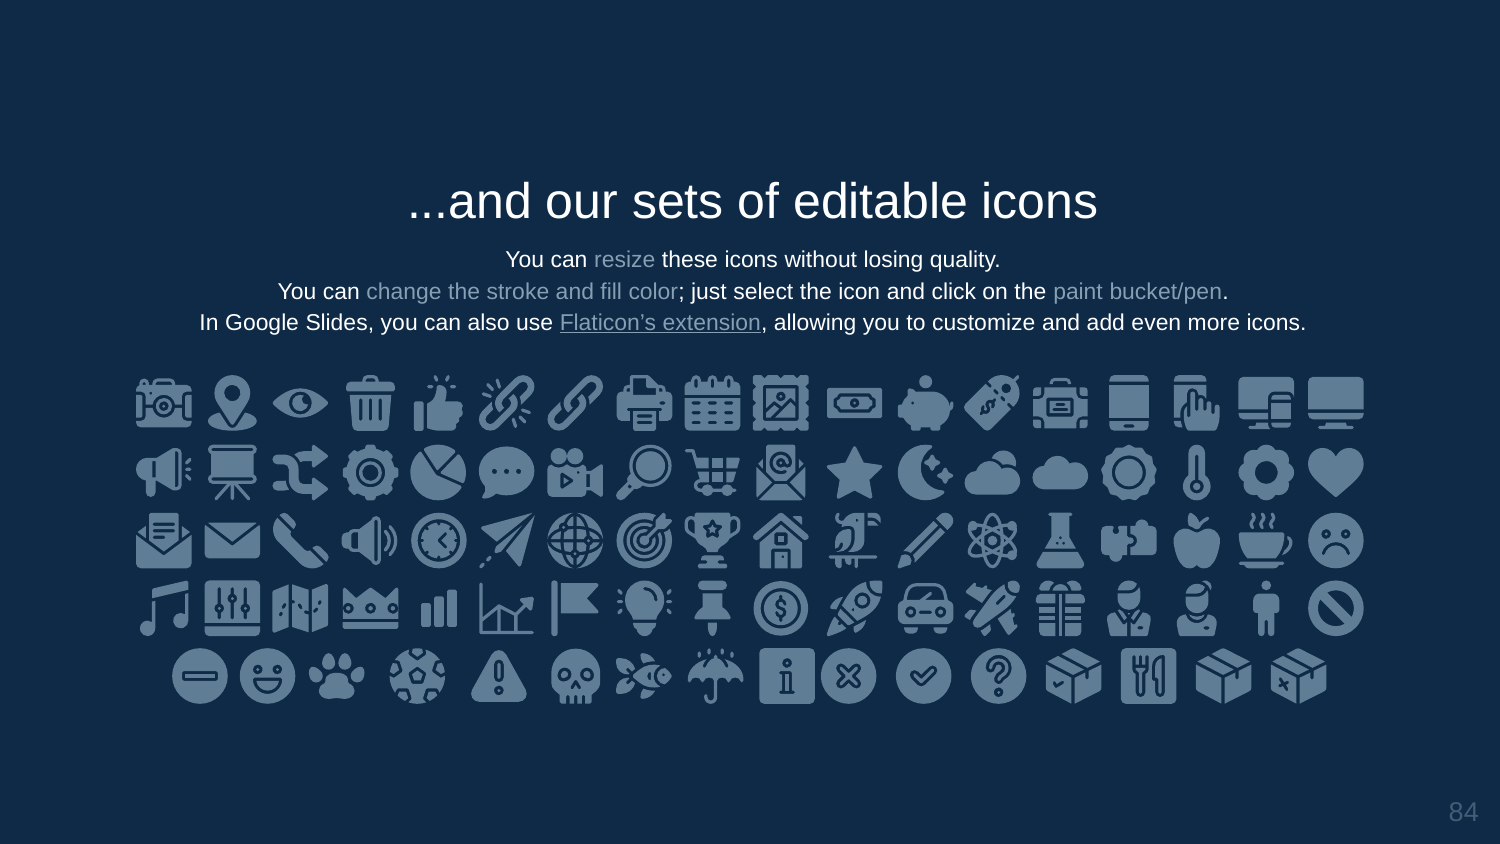

...and our sets of editable icons
You can resize these icons without losing quality.
You can change the stroke and fill color; just select the icon and click on the paint bucket/pen.
In Google Slides, you can also use Flaticon’s extension, allowing you to customize and add even more icons.

84